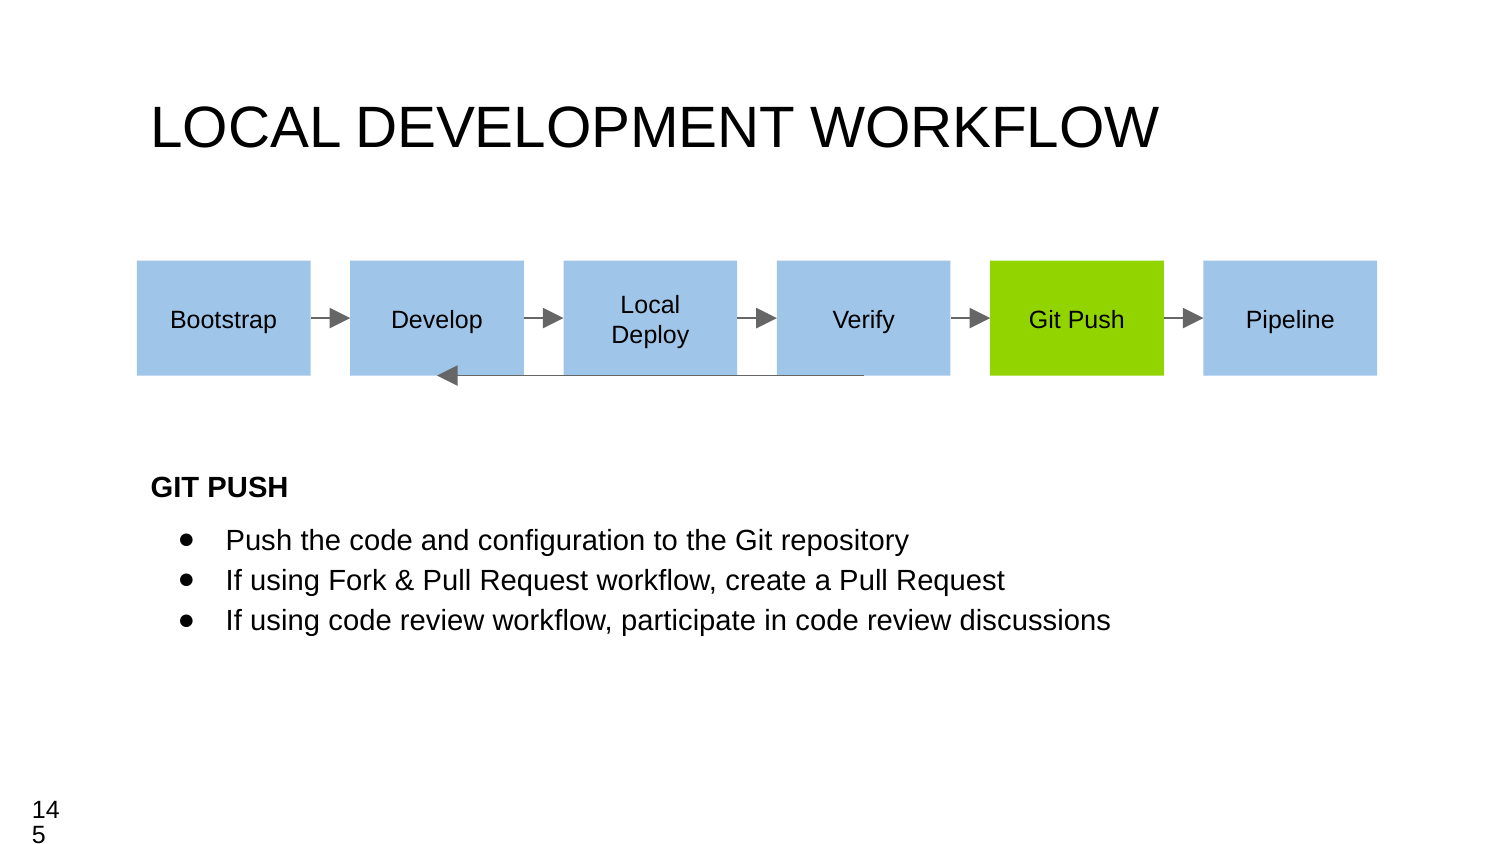

# LOCAL DEVELOPMENT WORKFLOW
Bootstrap
Develop
Local
Deploy
Verify
Git Push
Pipeline
GIT PUSH
Push the code and configuration to the Git repository
If using Fork & Pull Request workflow, create a Pull Request
If using code review workflow, participate in code review discussions

145